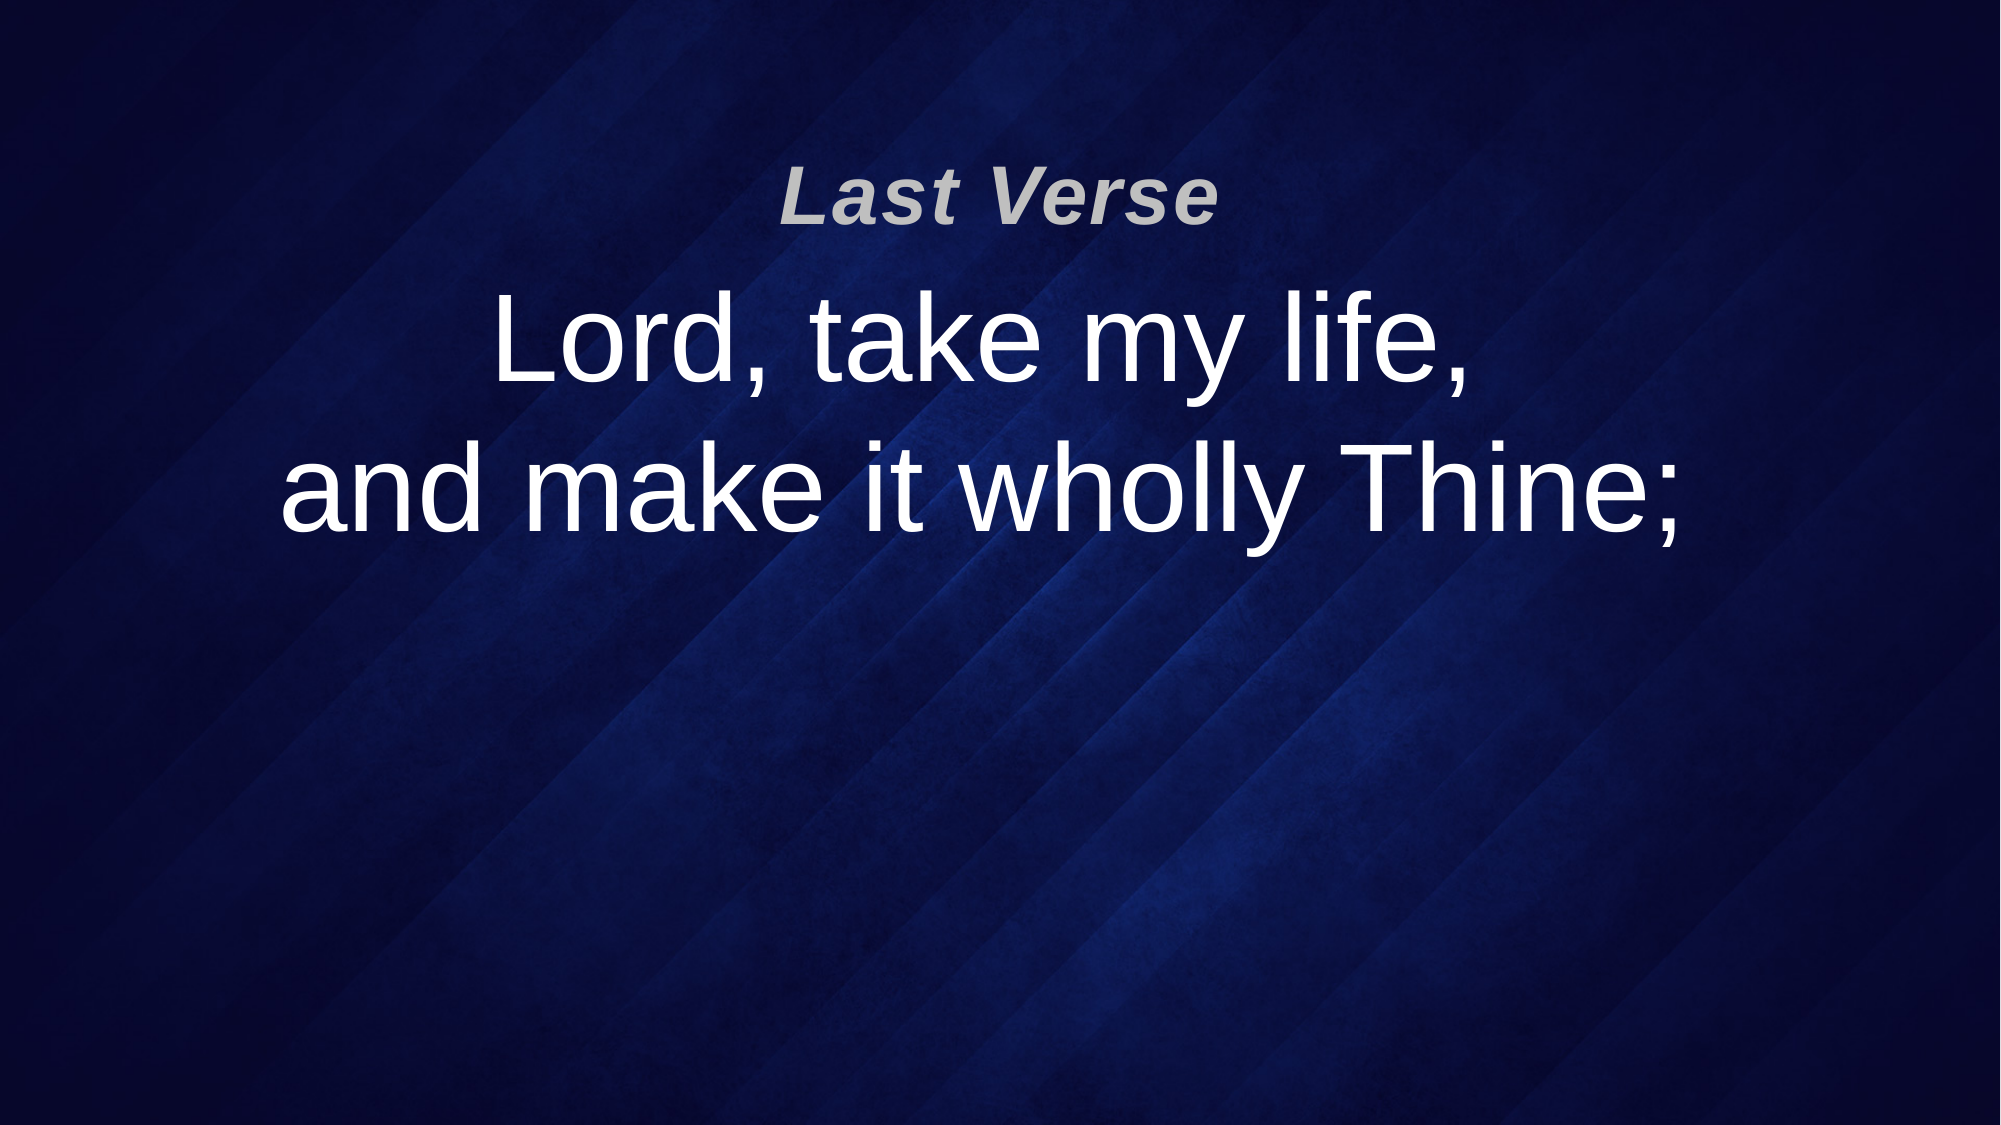

Last Verse
# Lord, take my life, and make it wholly Thine;